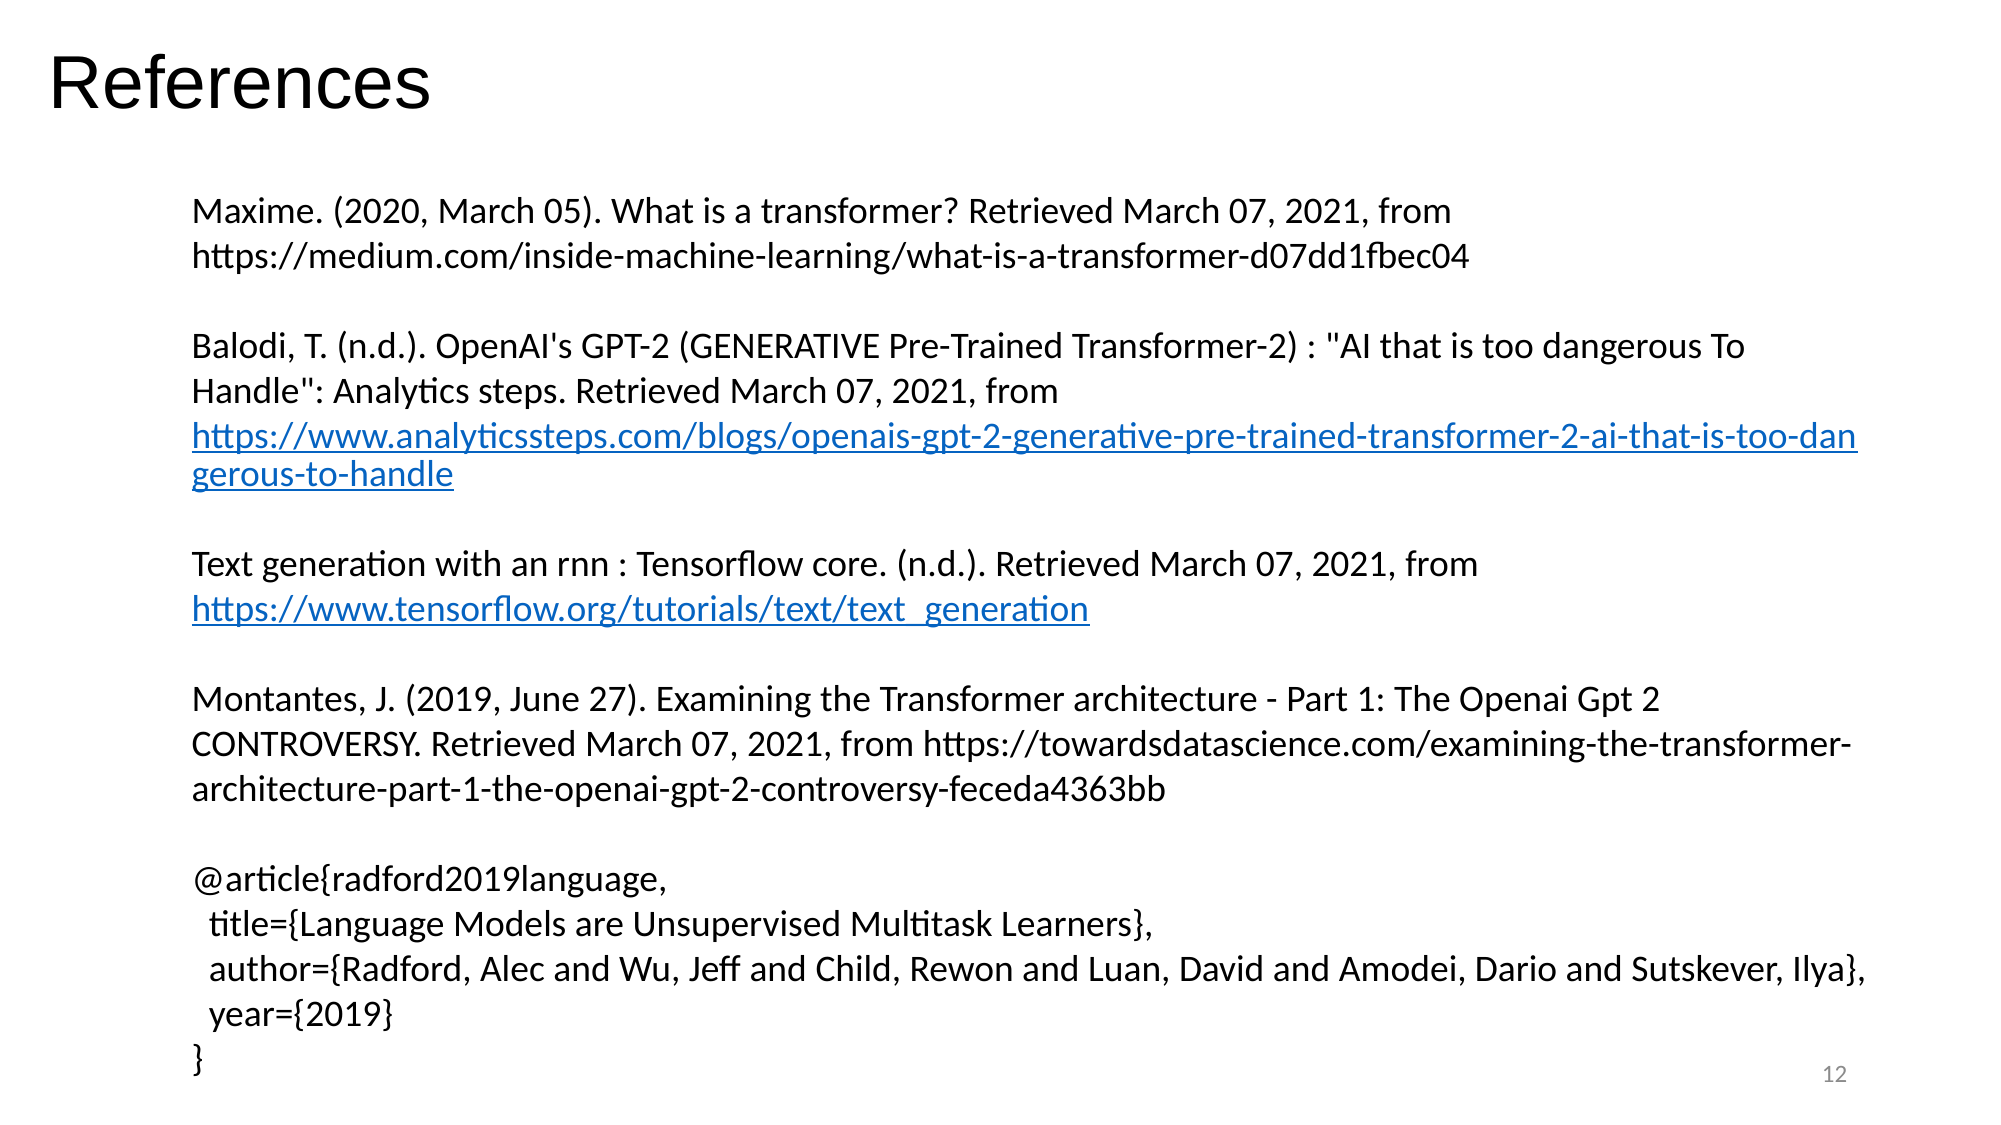

References
Maxime. (2020, March 05). What is a transformer? Retrieved March 07, 2021, from https://medium.com/inside-machine-learning/what-is-a-transformer-d07dd1fbec04

Balodi, T. (n.d.). OpenAI's GPT-2 (GENERATIVE Pre-Trained Transformer-2) : "AI that is too dangerous To Handle": Analytics steps. Retrieved March 07, 2021, from https://www.analyticssteps.com/blogs/openais-gpt-2-generative-pre-trained-transformer-2-ai-that-is-too-dangerous-to-handle

Text generation with an rnn : Tensorflow core. (n.d.). Retrieved March 07, 2021, from https://www.tensorflow.org/tutorials/text/text_generation

Montantes, J. (2019, June 27). Examining the Transformer architecture - Part 1: The Openai Gpt 2 CONTROVERSY. Retrieved March 07, 2021, from https://towardsdatascience.com/examining-the-transformer-architecture-part-1-the-openai-gpt-2-controversy-feceda4363bb

@article{radford2019language,
  title={Language Models are Unsupervised Multitask Learners},
  author={Radford, Alec and Wu, Jeff and Child, Rewon and Luan, David and Amodei, Dario and Sutskever, Ilya},
  year={2019}
}

12